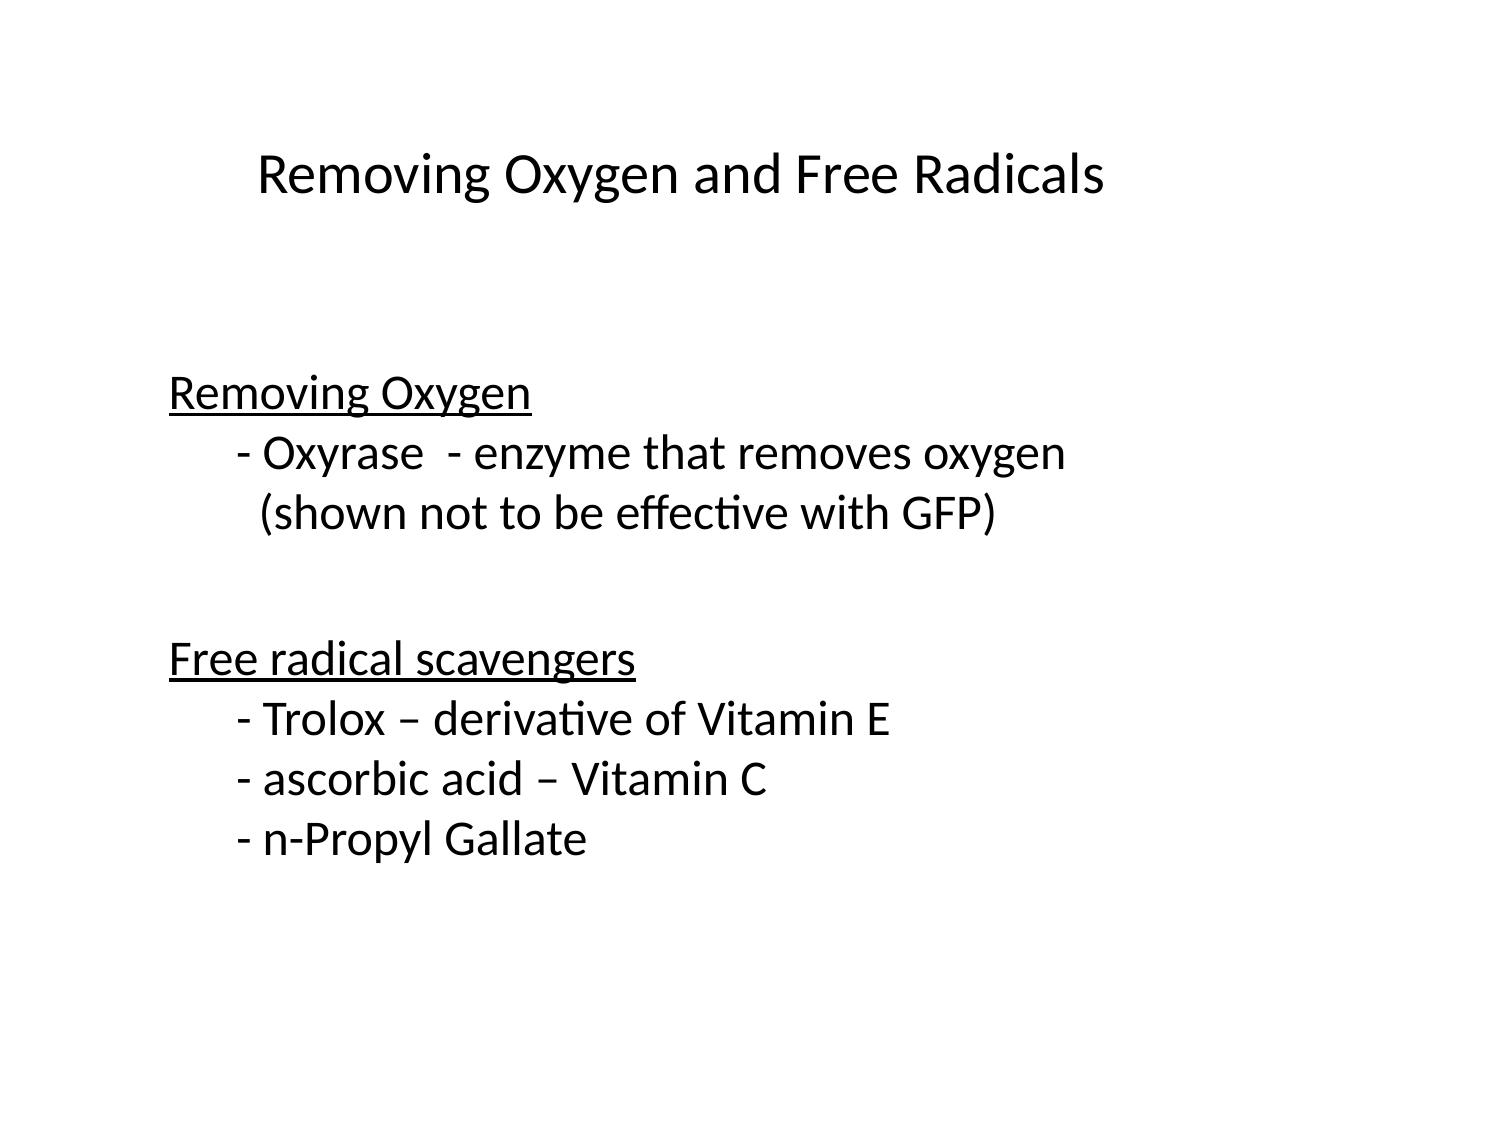

Removing Oxygen and Free Radicals
Removing Oxygen
      - Oxyrase  - enzyme that removes oxygen
        (shown not to be effective with GFP)
Free radical scavengers
      - Trolox – derivative of Vitamin E
      - ascorbic acid – Vitamin C
      - n-Propyl Gallate